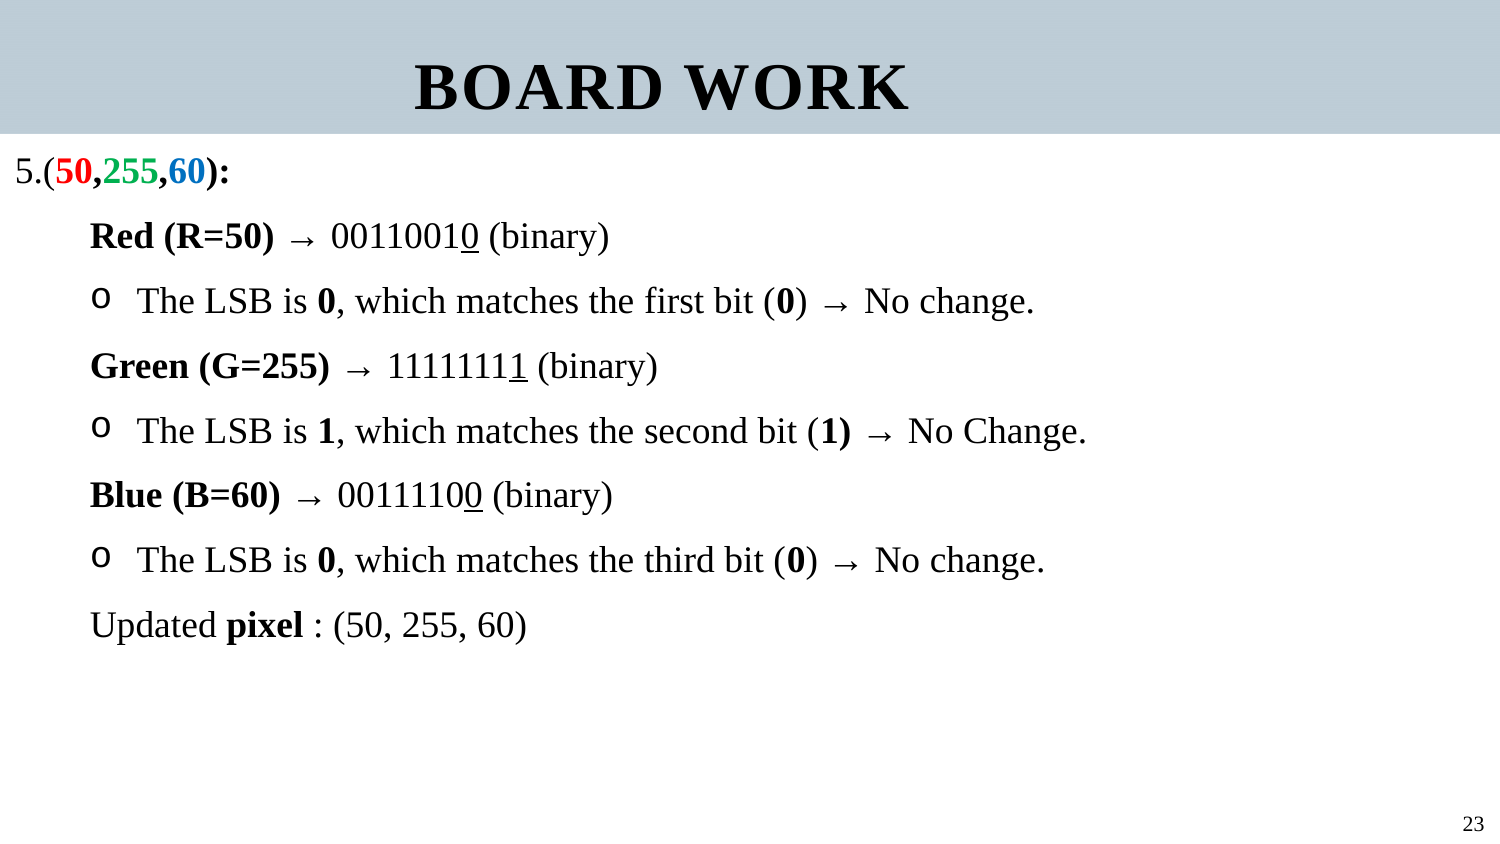

BOARD WORK
5.(50,255,60):
Red (R=50) → 00110010 (binary)
The LSB is 0, which matches the first bit (0) → No change.
Green (G=255) → 11111111 (binary)
The LSB is 1, which matches the second bit (1) → No Change.
Blue (B=60) → 00111100 (binary)
The LSB is 0, which matches the third bit (0) → No change.
Updated pixel : (50, 255, 60)

23